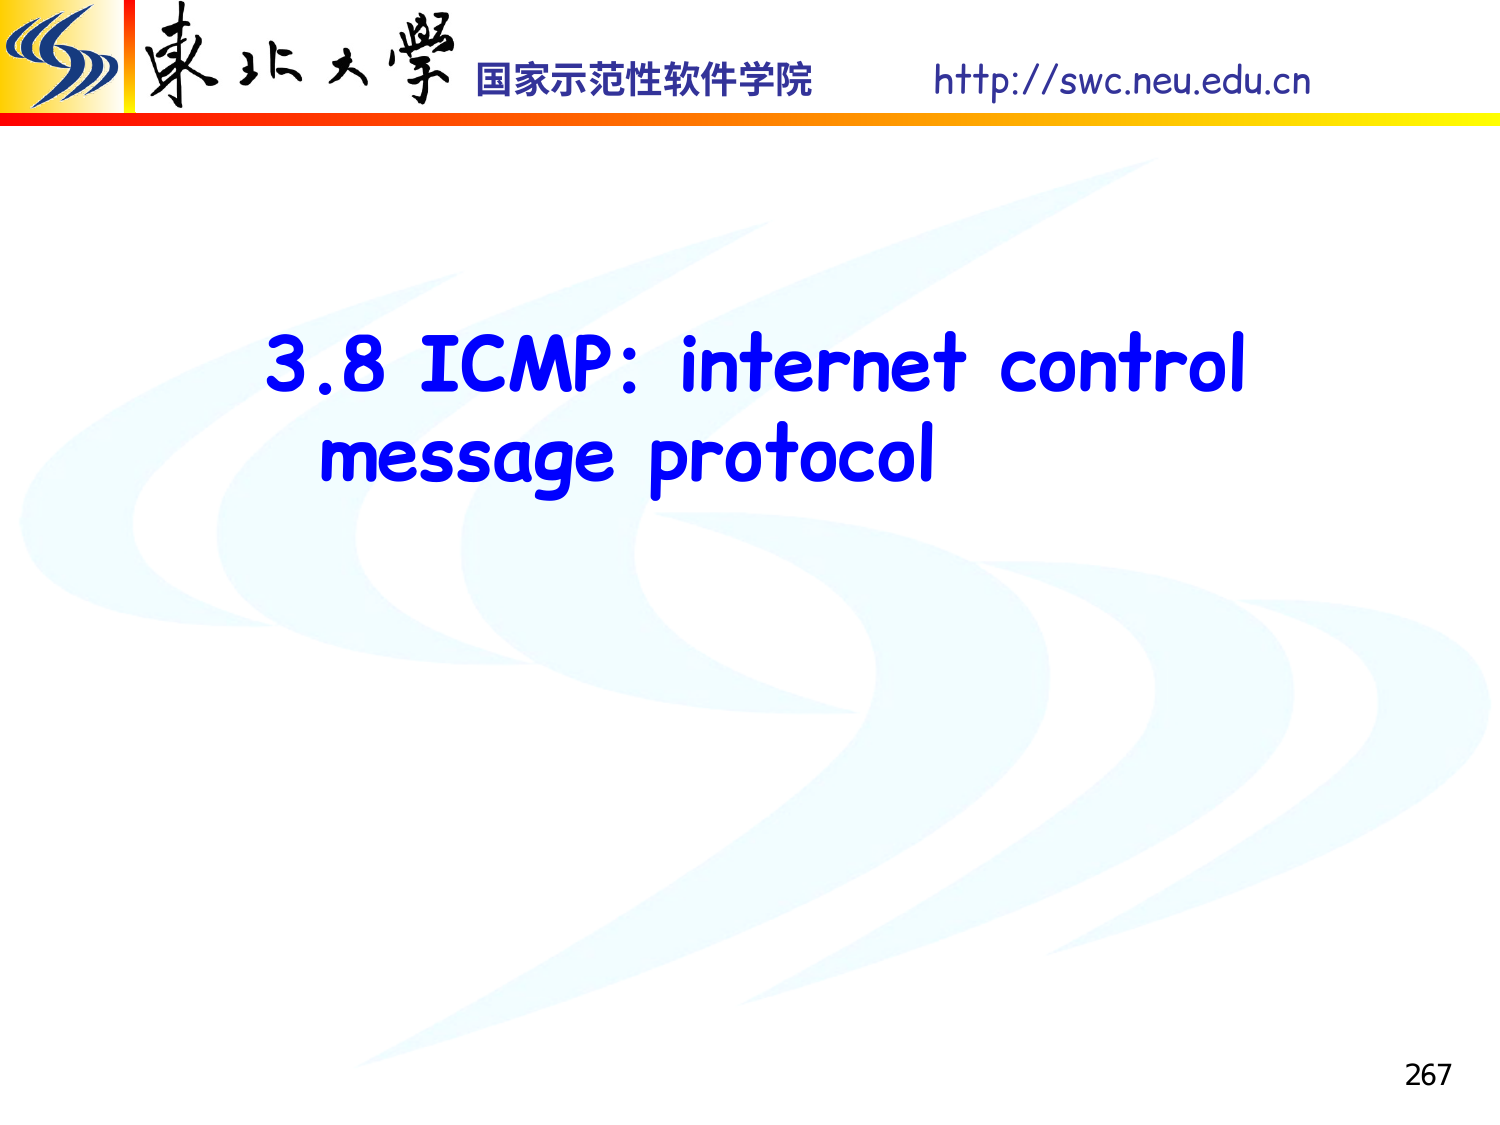

3.8 ICMP: internet control message protocol
267